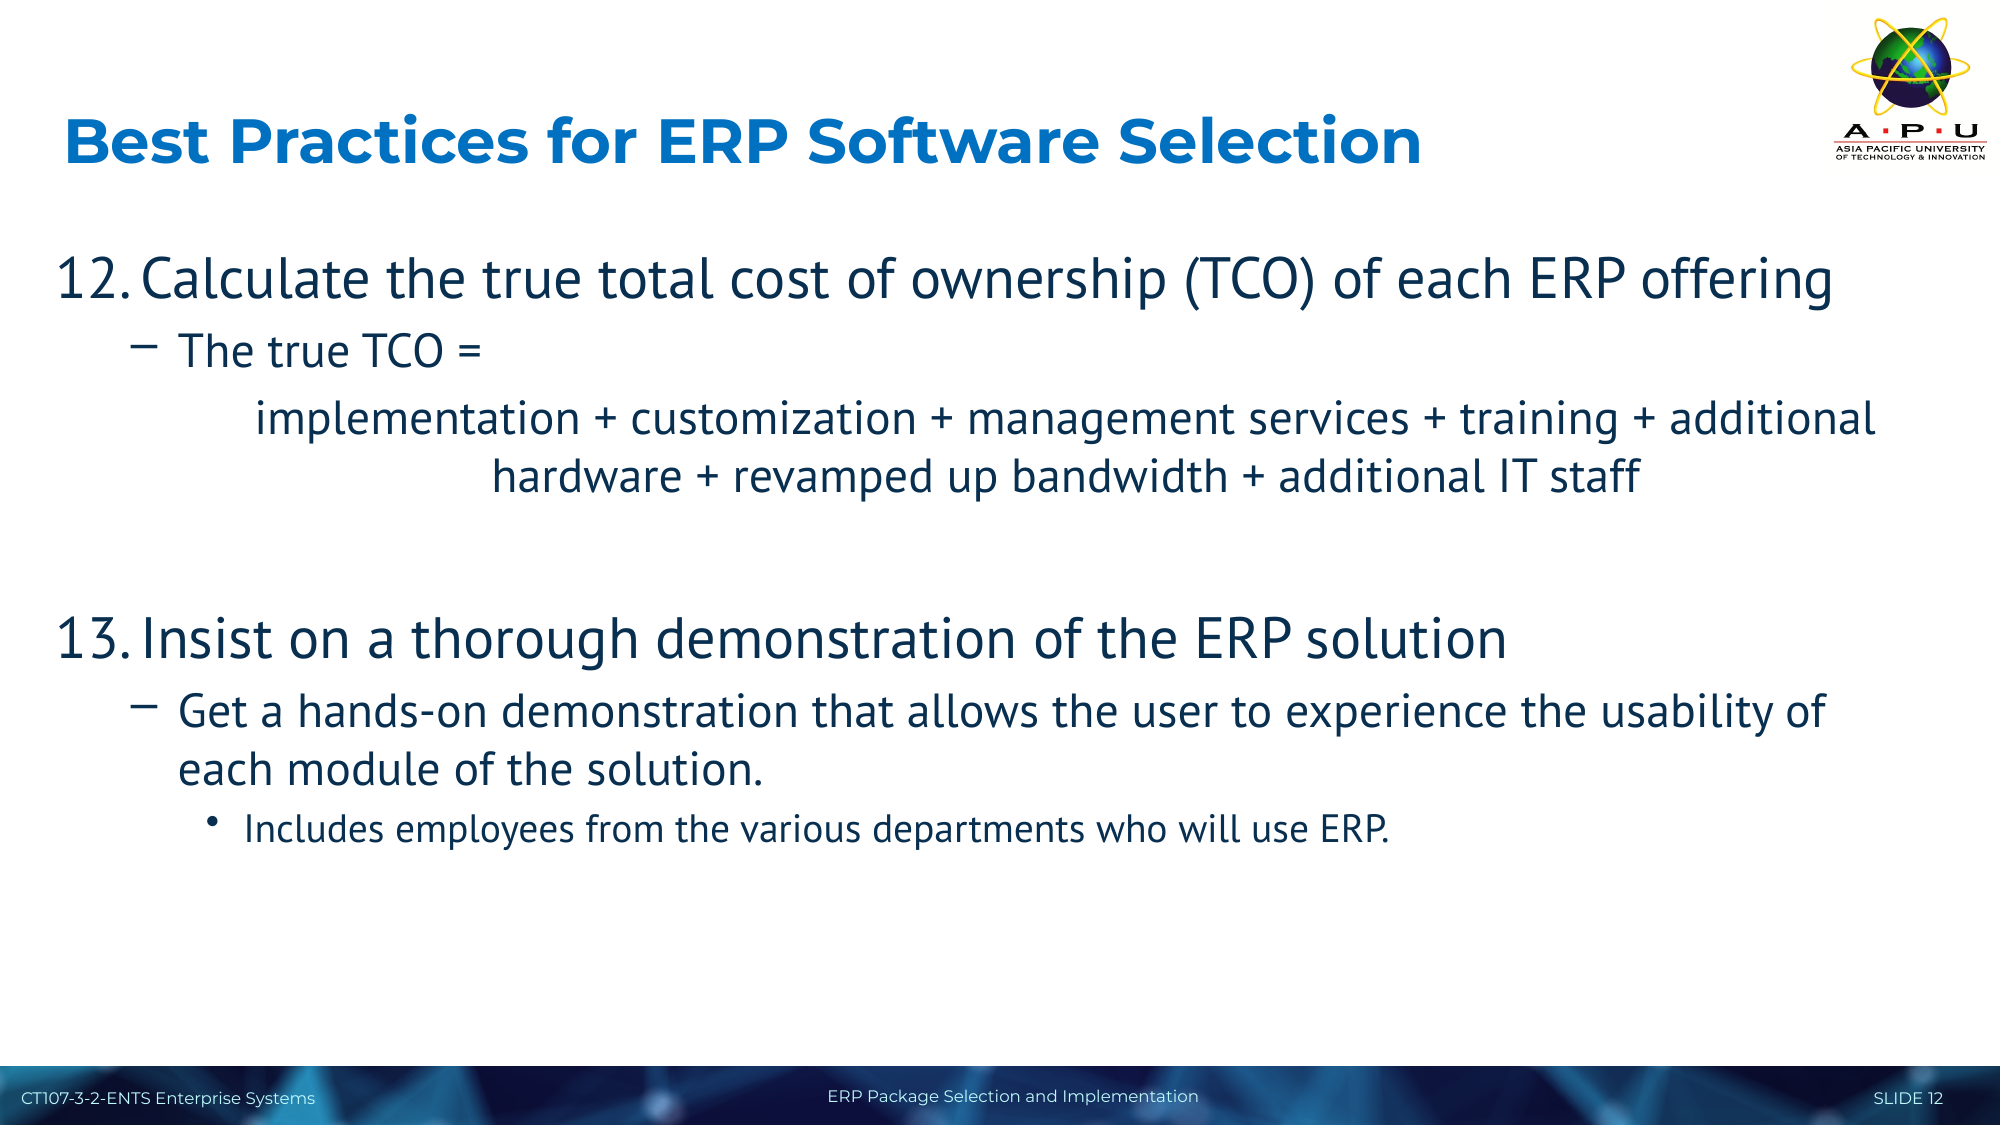

# Best Practices for ERP Software Selection
Calculate the true total cost of ownership (TCO) of each ERP offering
The true TCO =
implementation + customization + management services + training + additional hardware + revamped up bandwidth + additional IT staff

Insist on a thorough demonstration of the ERP solution
Get a hands-on demonstration that allows the user to experience the usability of each module of the solution.
Includes employees from the various departments who will use ERP.